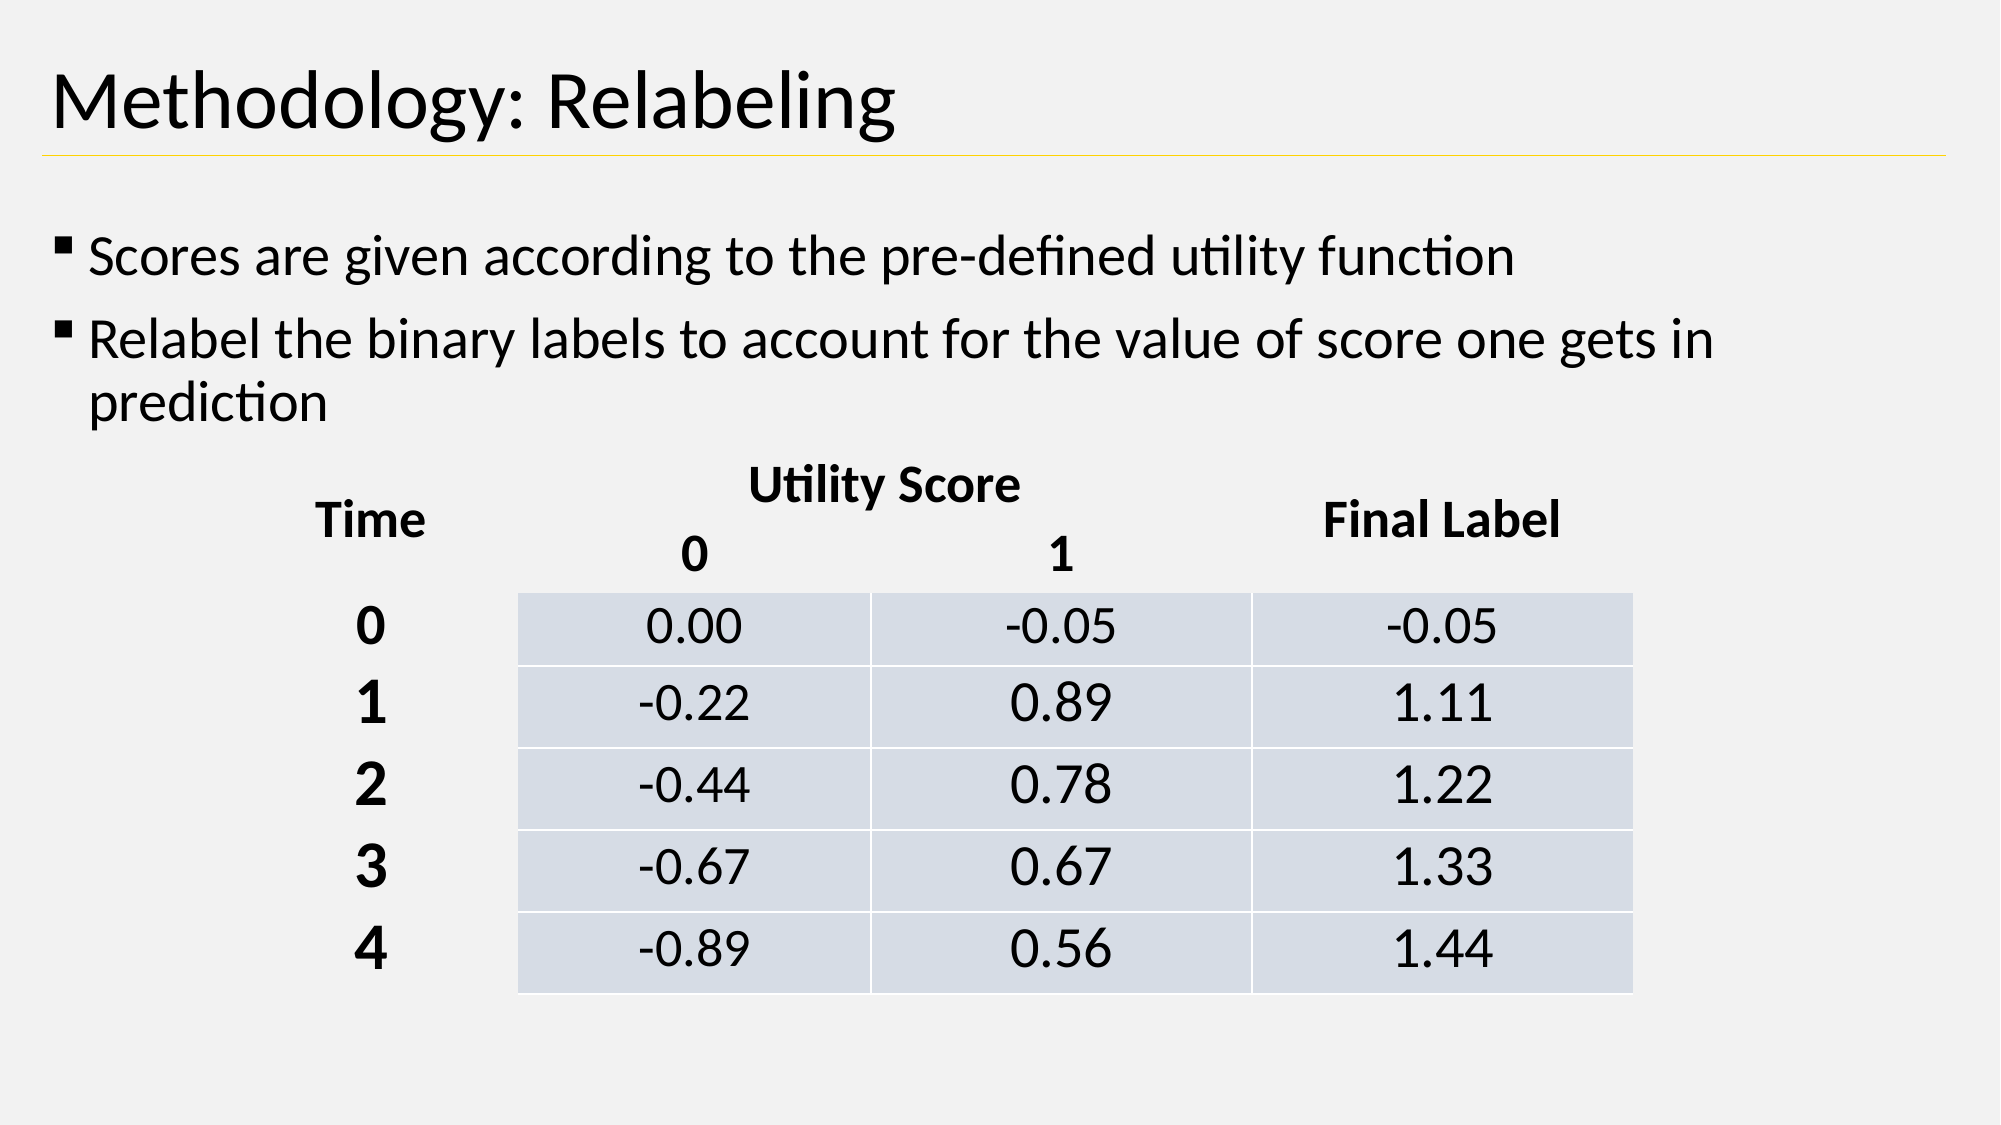

Methodology: Relabeling
Scores are given according to the pre-defined utility function
Relabel the binary labels to account for the value of score one gets in prediction
| Time | Utility Score |  | Final Label |
| --- | --- | --- | --- |
|  | 0 | 1 |  |
| 0 | 0.00 | -0.05 | -0.05 |
| 1 | -0.22 | 0.89 | 1.11 |
| 2 | -0.44 | 0.78 | 1.22 |
| 3 | -0.67 | 0.67 | 1.33 |
| 4 | -0.89 | 0.56 | 1.44 |